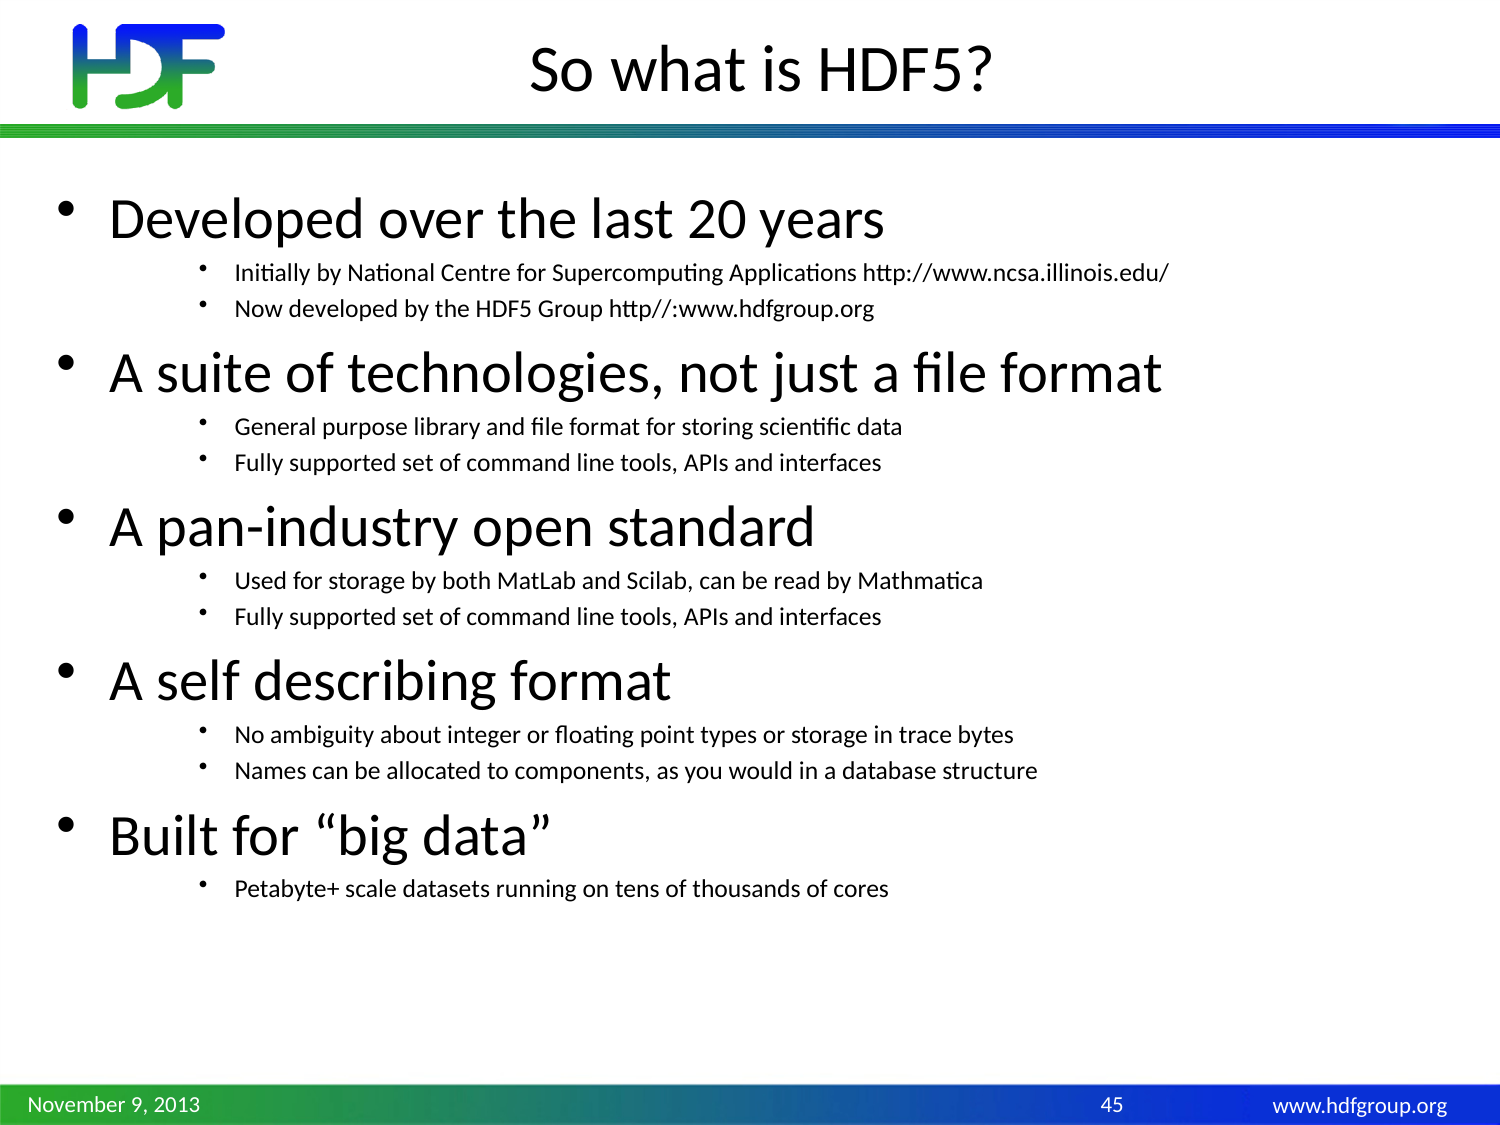

# So what is HDF5?
Developed over the last 20 years
Initially by National Centre for Supercomputing Applications http://www.ncsa.illinois.edu/
Now developed by the HDF5 Group http//:www.hdfgroup.org
A suite of technologies, not just a file format
General purpose library and file format for storing scientific data
Fully supported set of command line tools, APIs and interfaces
A pan-industry open standard
Used for storage by both MatLab and Scilab, can be read by Mathmatica
Fully supported set of command line tools, APIs and interfaces
A self describing format
No ambiguity about integer or floating point types or storage in trace bytes
Names can be allocated to components, as you would in a database structure
Built for “big data”
Petabyte+ scale datasets running on tens of thousands of cores

November 9, 2013
45